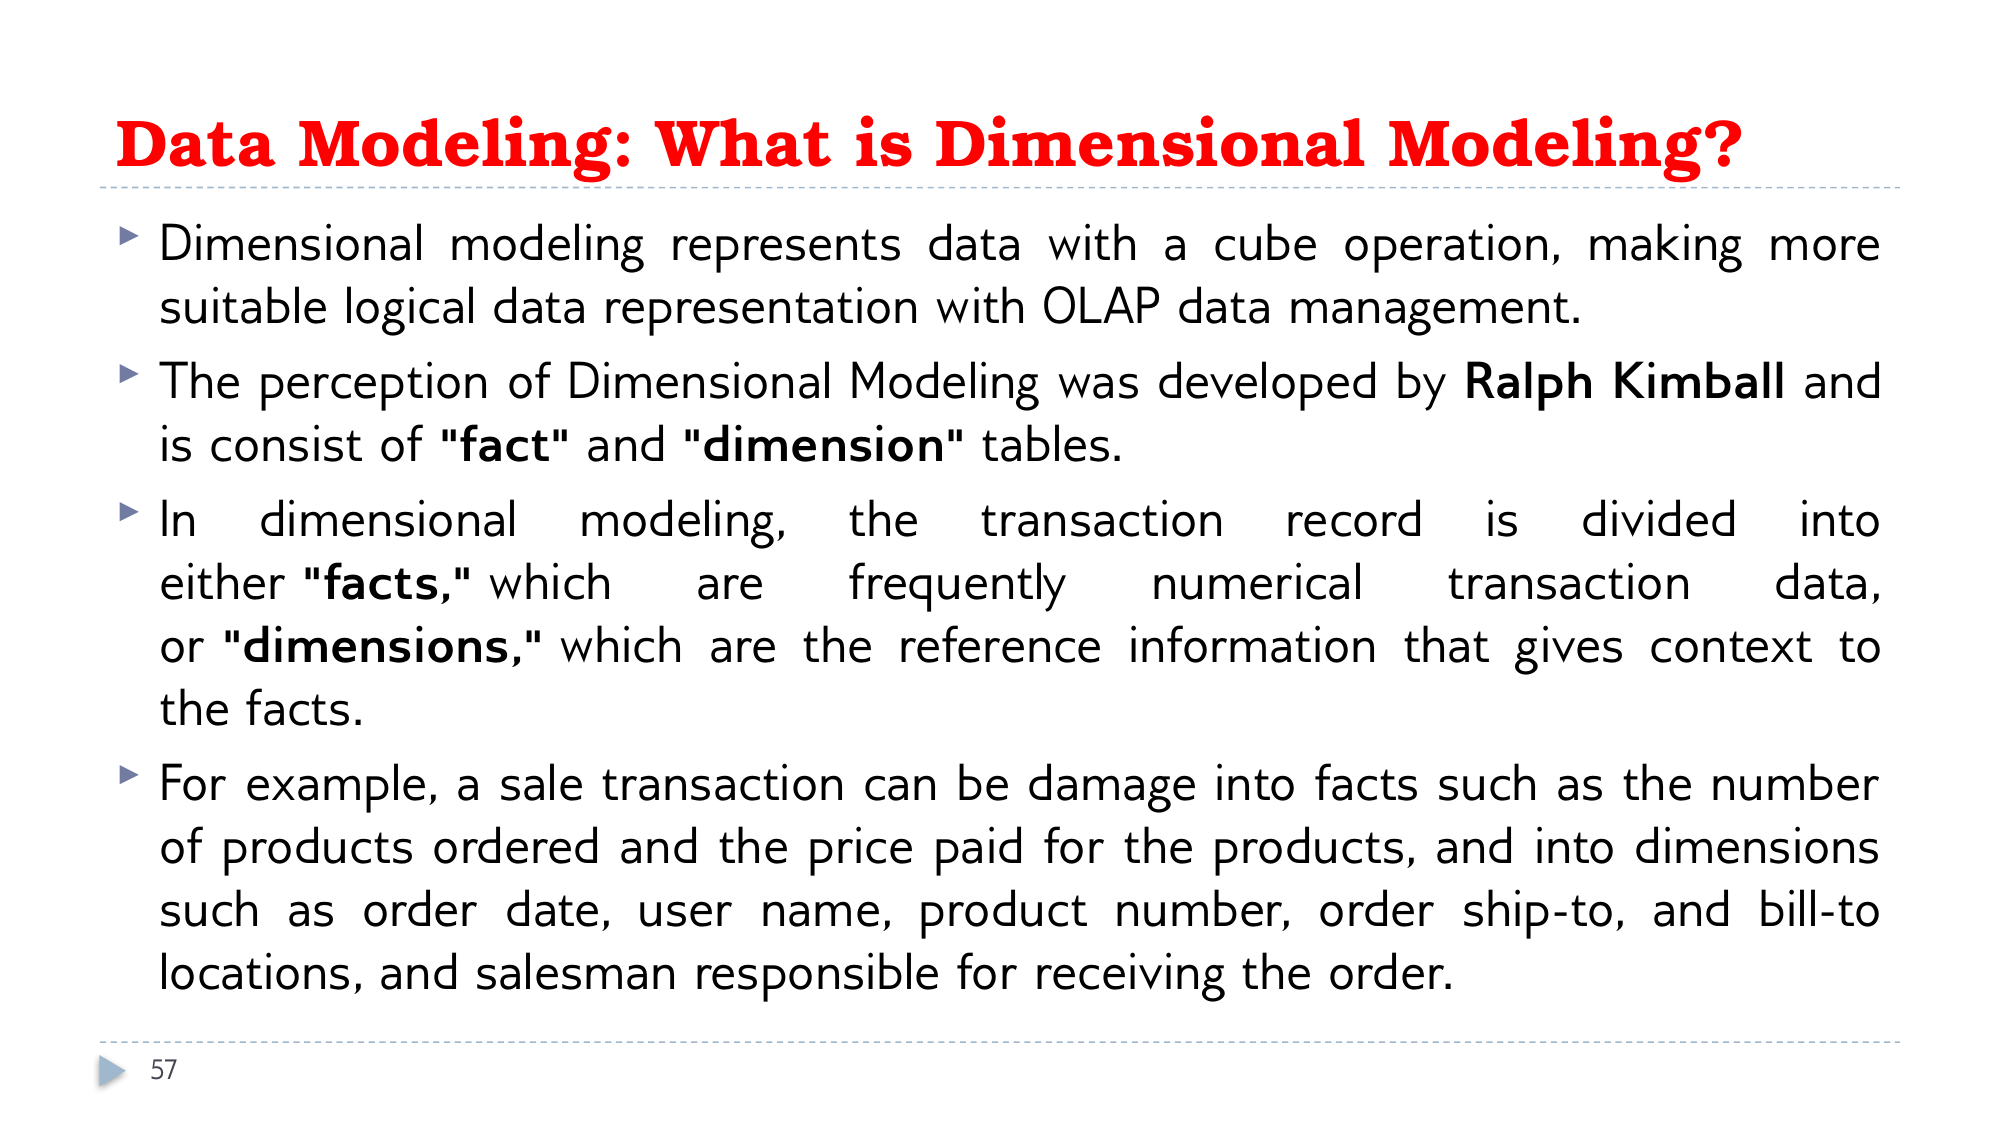

# Data Modeling: What is Dimensional Modeling?
Dimensional modeling represents data with a cube operation, making more suitable logical data representation with OLAP data management.
The perception of Dimensional Modeling was developed by Ralph Kimball and is consist of "fact" and "dimension" tables.
In dimensional modeling, the transaction record is divided into either "facts," which are frequently numerical transaction data, or "dimensions," which are the reference information that gives context to the facts.
For example, a sale transaction can be damage into facts such as the number of products ordered and the price paid for the products, and into dimensions such as order date, user name, product number, order ship-to, and bill-to locations, and salesman responsible for receiving the order.

57